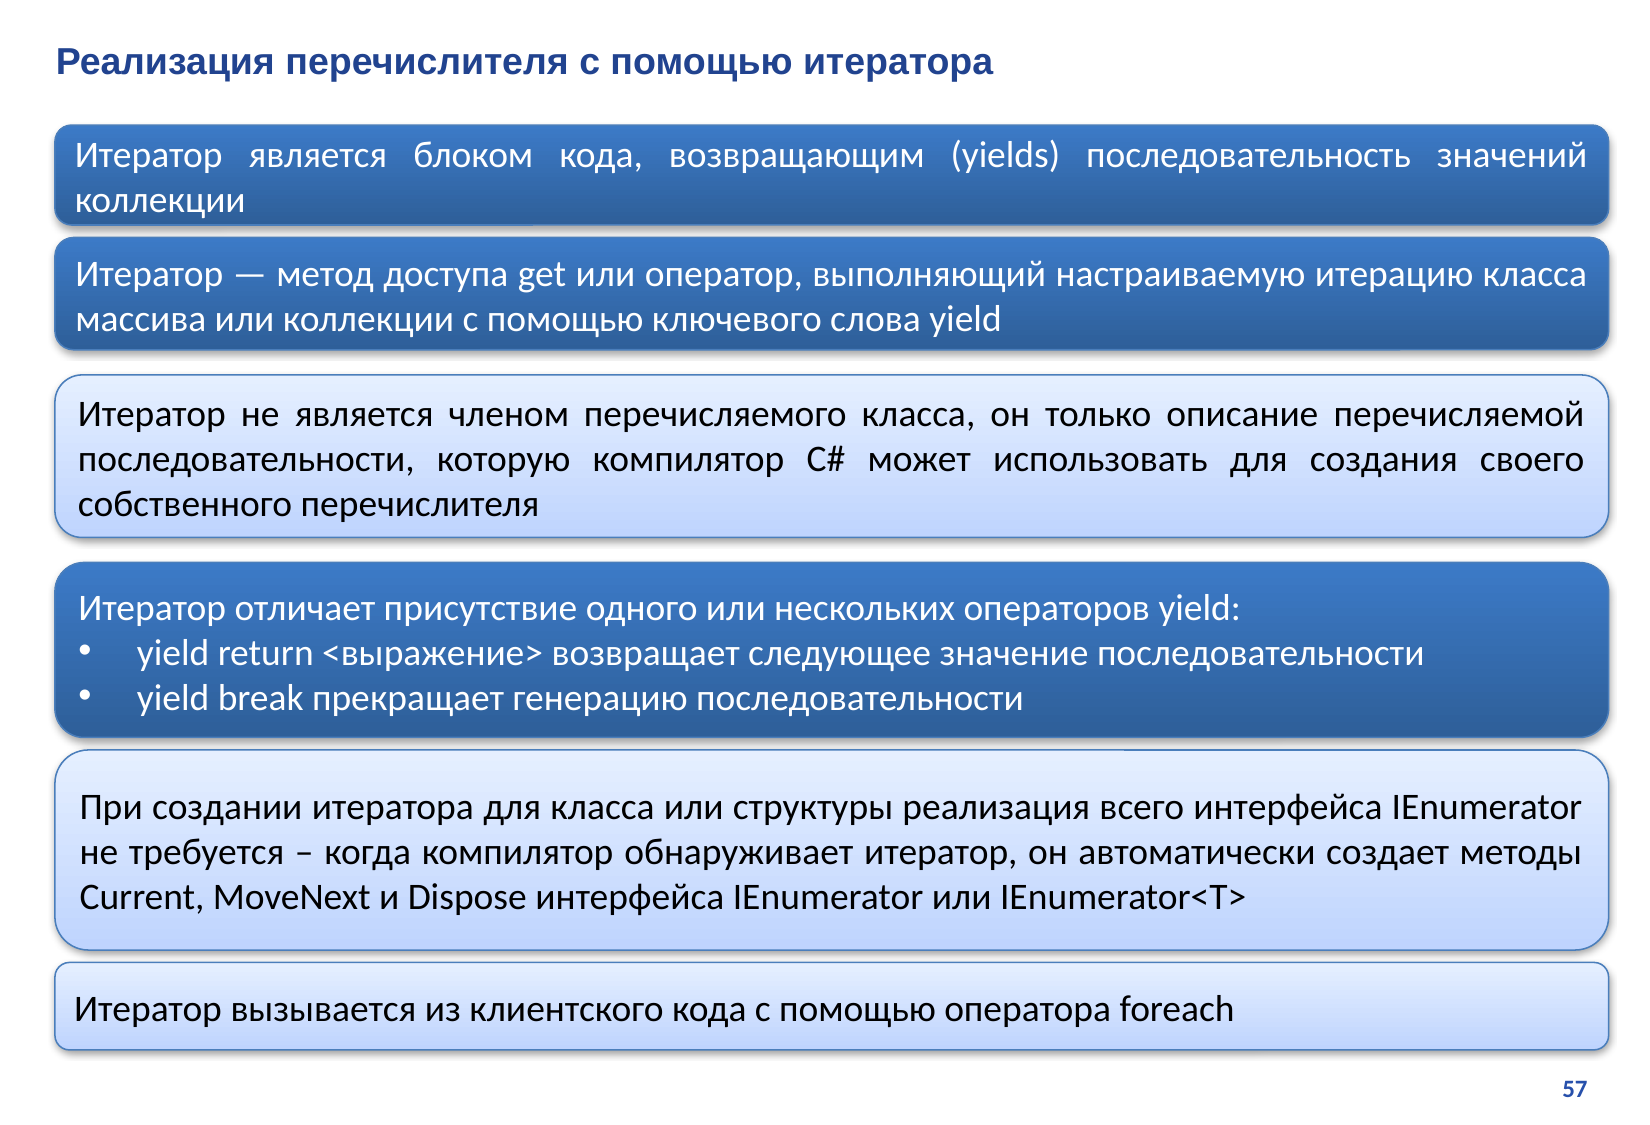

# Реализация перечислителя с помощью итератора
Итератор является блоком кода, возвращающим (yields) последовательность значений коллекции
Итератор — метод доступа get или оператор, выполняющий настраиваемую итерацию класса массива или коллекции с помощью ключевого слова yield
Итератор не является членом перечисляемого класса, он только описание перечисляемой последовательности, которую компилятор C# может использовать для создания своего собственного перечислителя
Итератор отличает присутствие одного или нескольких операторов yield:
yield return <выражение> возвращает следующее значение последовательности
yield break прекращает генерацию последовательности
При создании итератора для класса или структуры реализация всего интерфейса IEnumerator не требуется – когда компилятор обнаруживает итератор, он автоматически создает методы Current, MoveNext и Dispose интерфейса IEnumerator или IEnumerator<T>
Итератор вызывается из клиентского кода с помощью оператора foreach